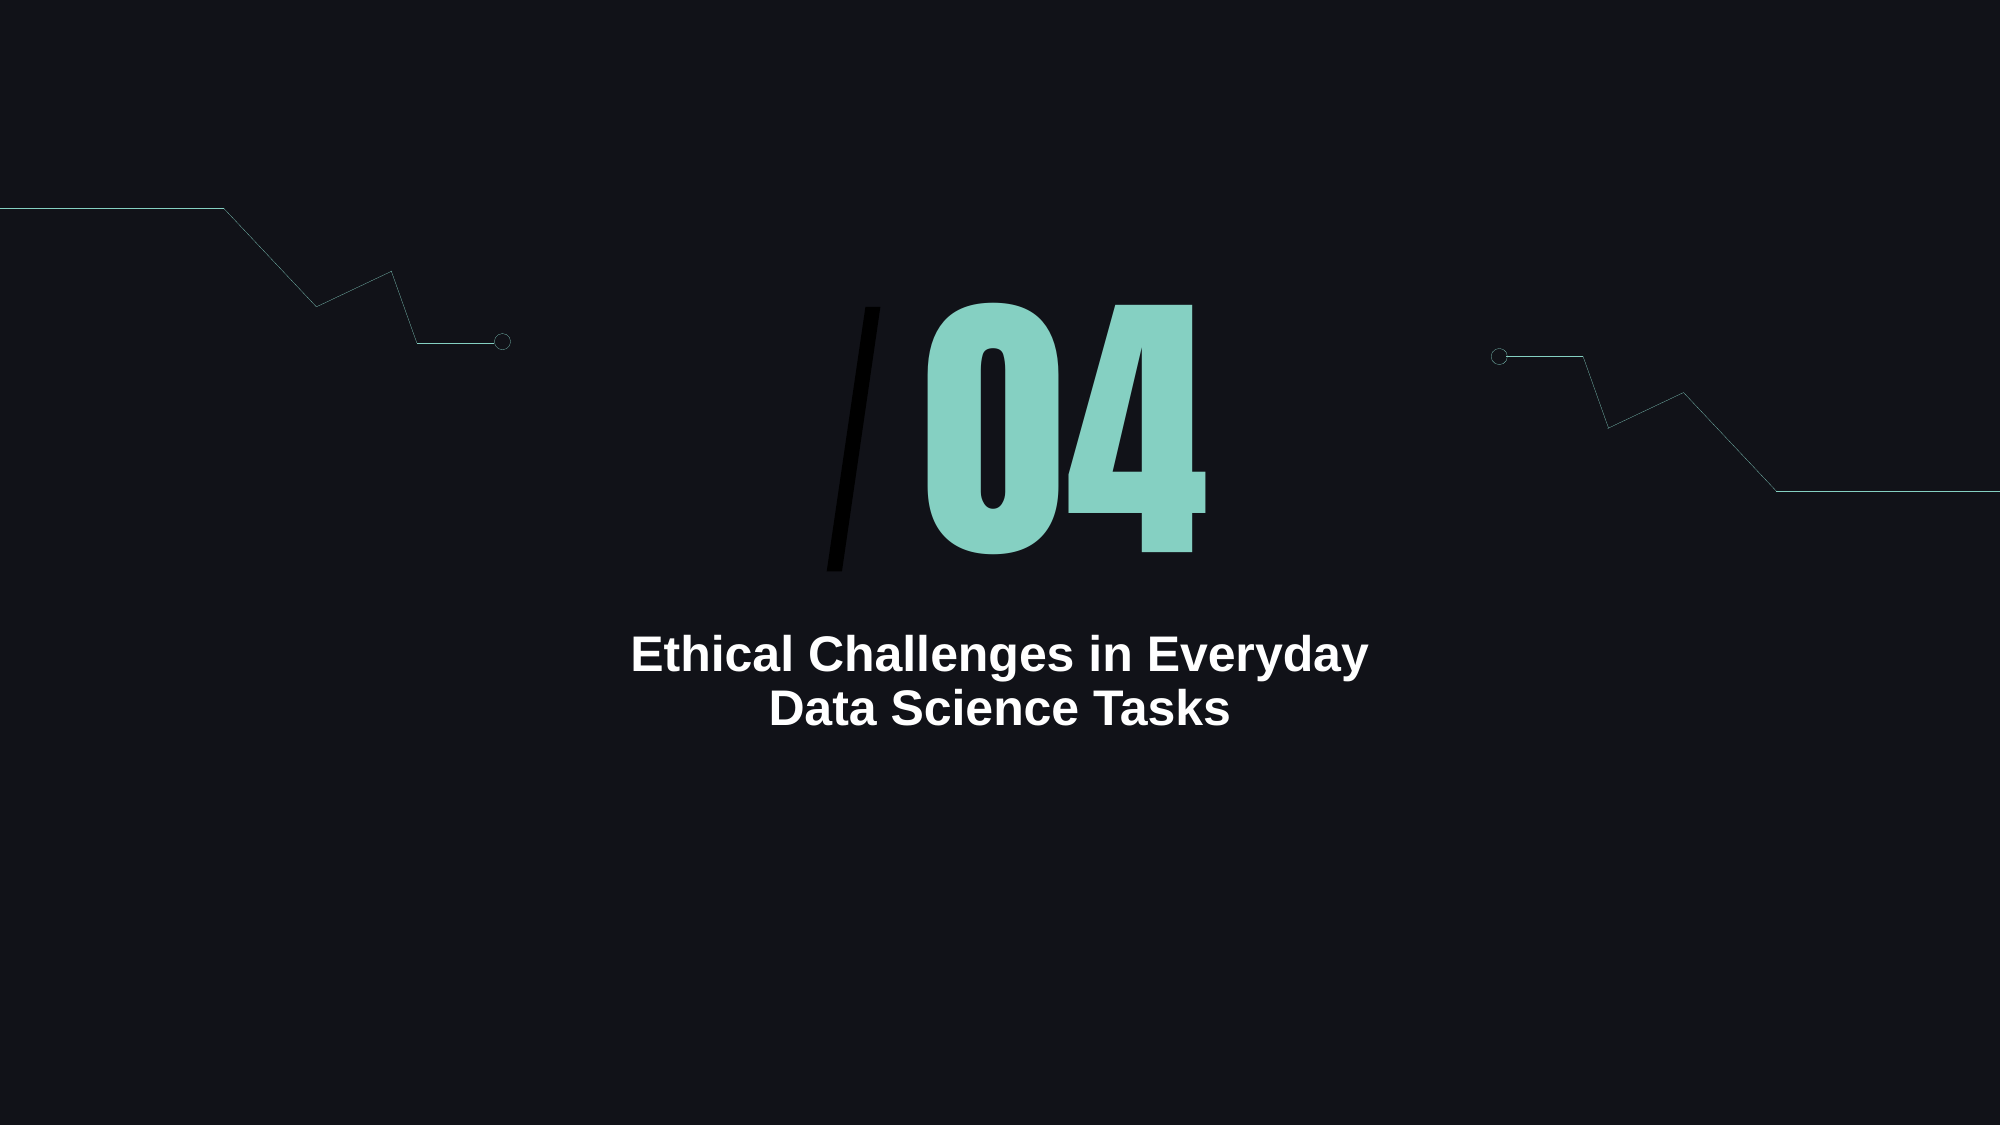

04
/
# Ethical Challenges in Everyday Data Science Tasks